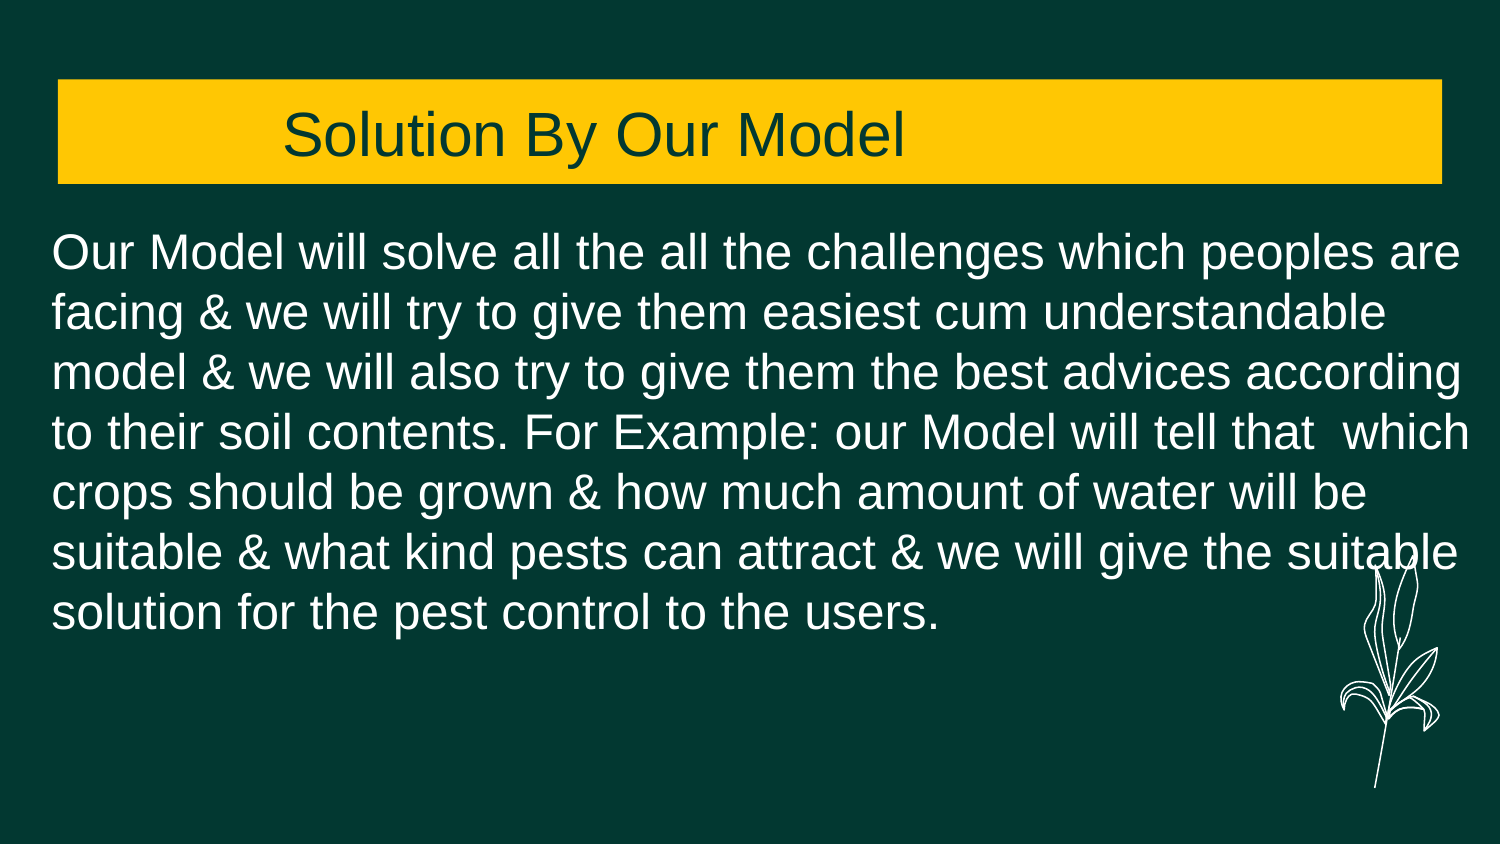

# Solution By Our Model
Our Model will solve all the all the challenges which peoples are facing & we will try to give them easiest cum understandable model & we will also try to give them the best advices according to their soil contents. For Example: our Model will tell that  which crops should be grown & how much amount of water will be suitable & what kind pests can attract & we will give the suitable solution for the pest control to the users.